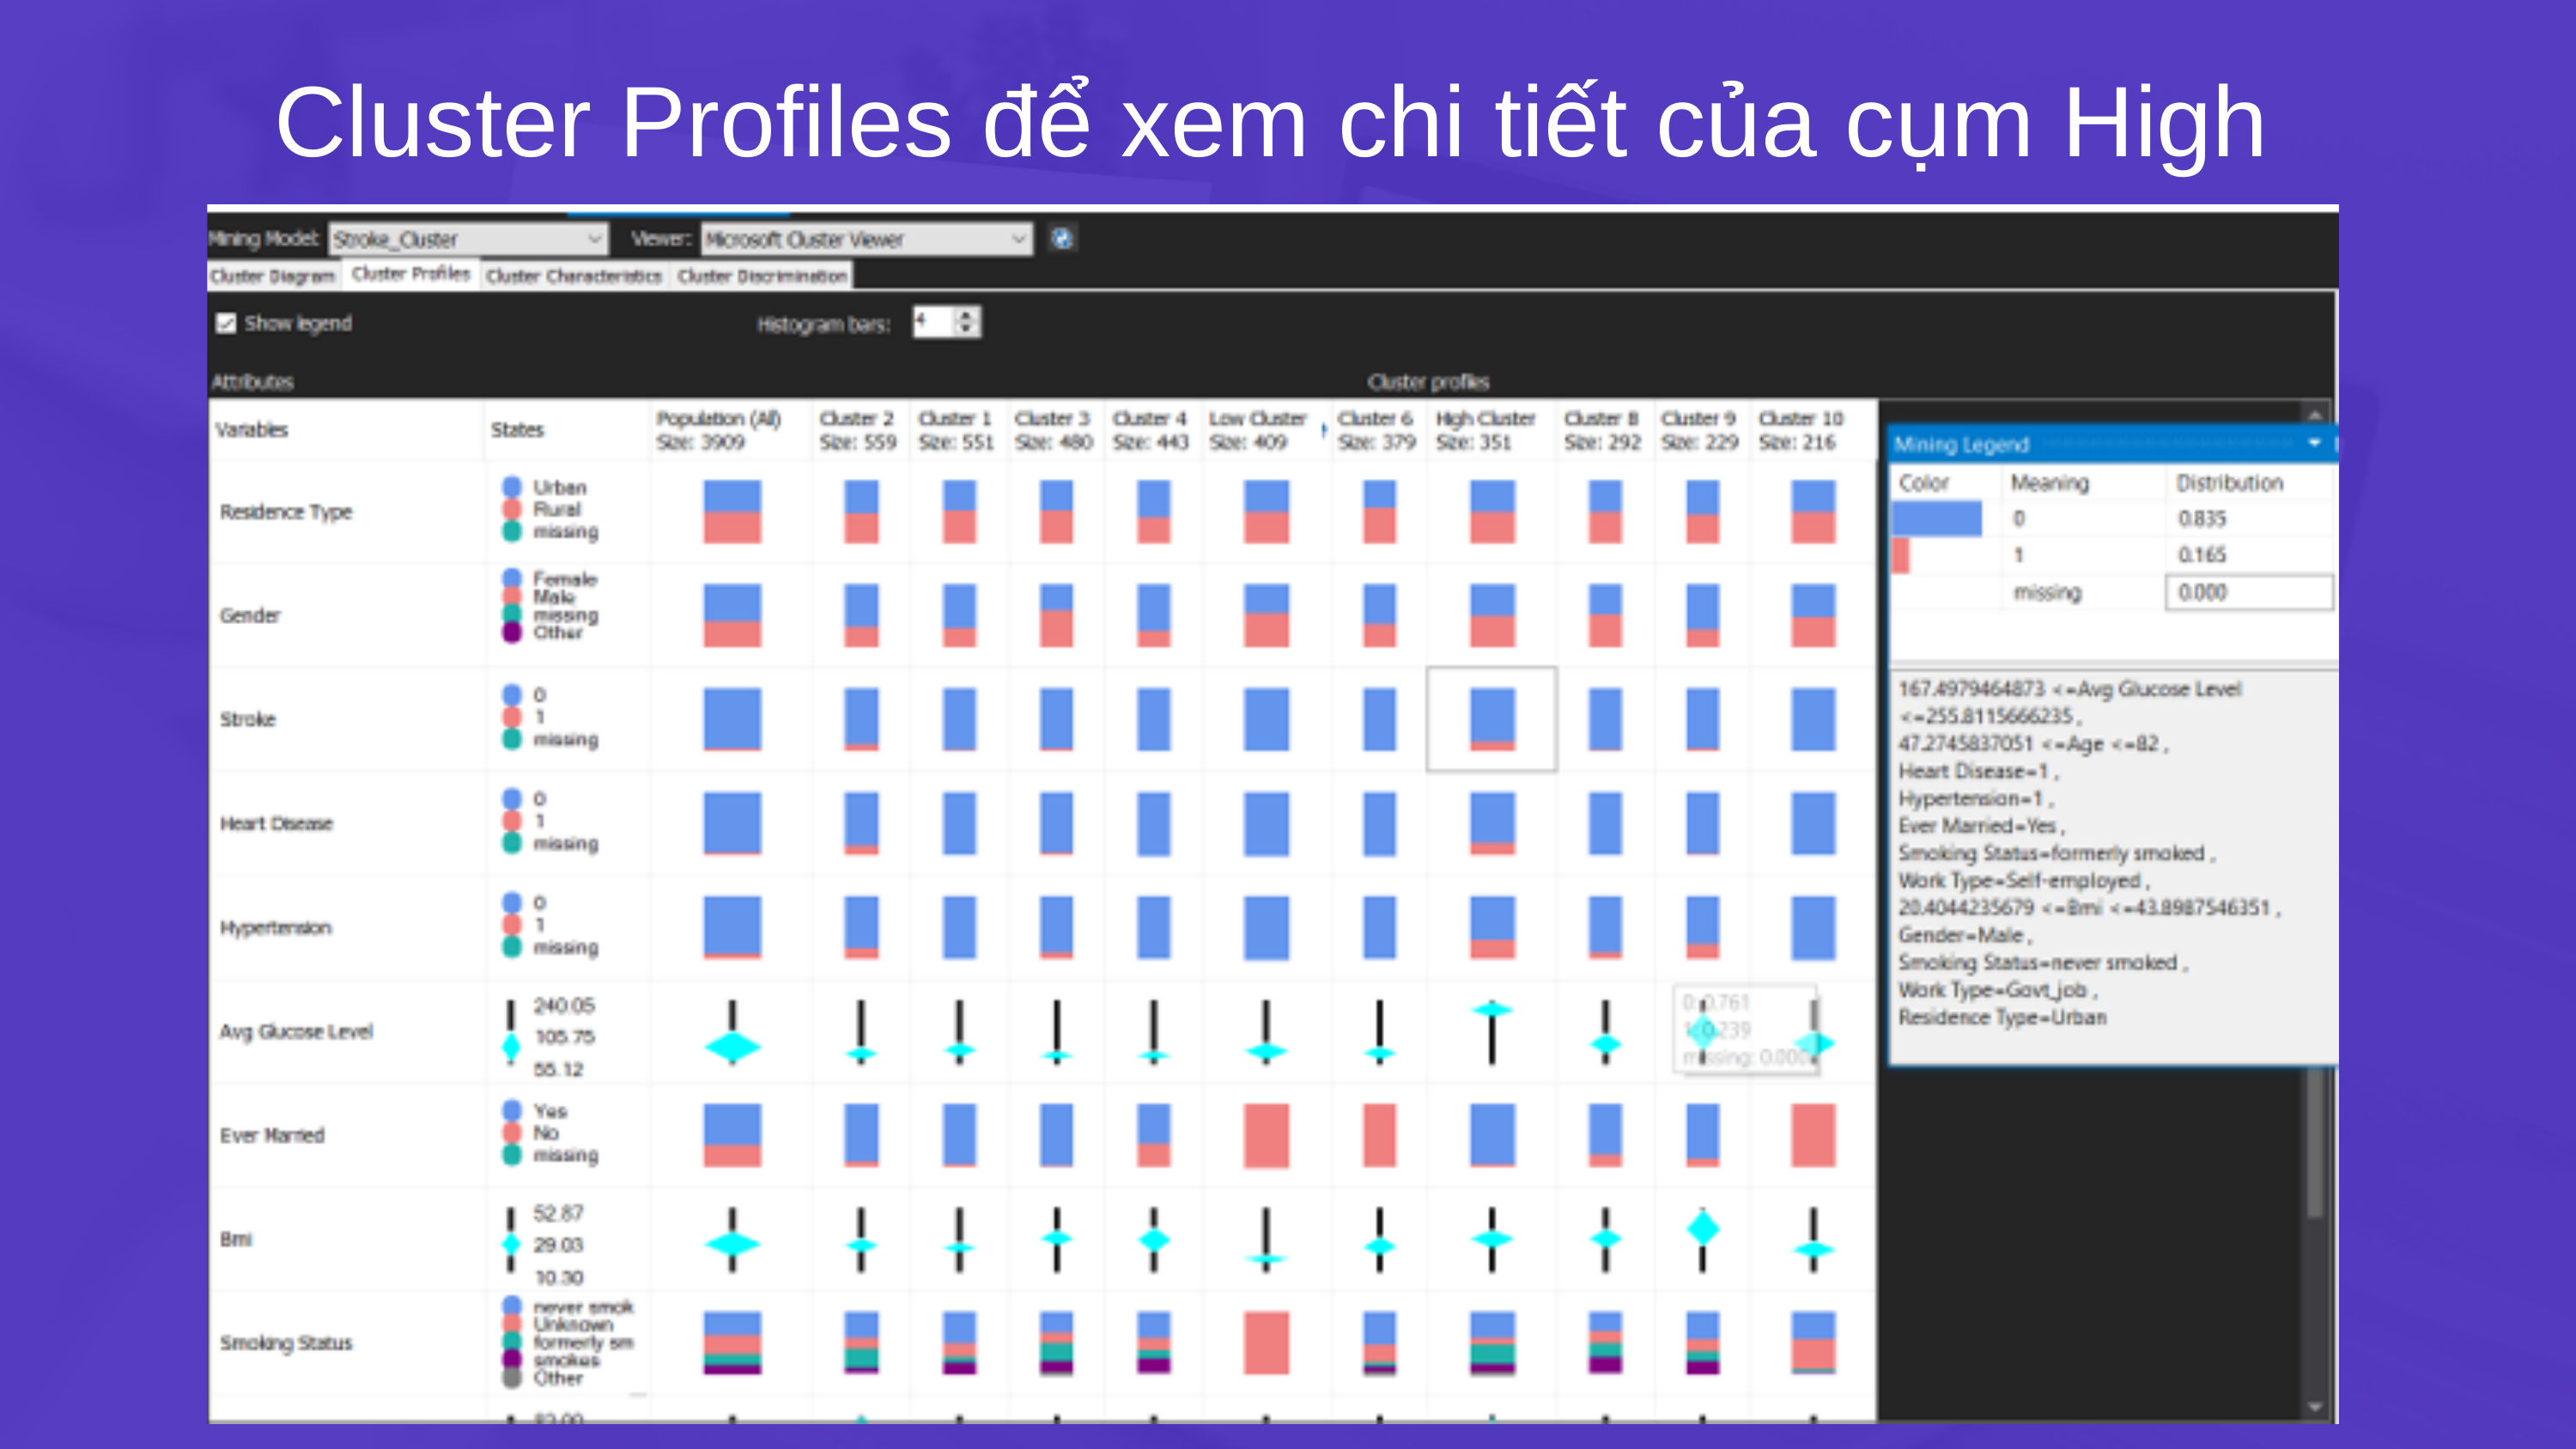

Cluster Profiles để xem chi tiết của cụm High